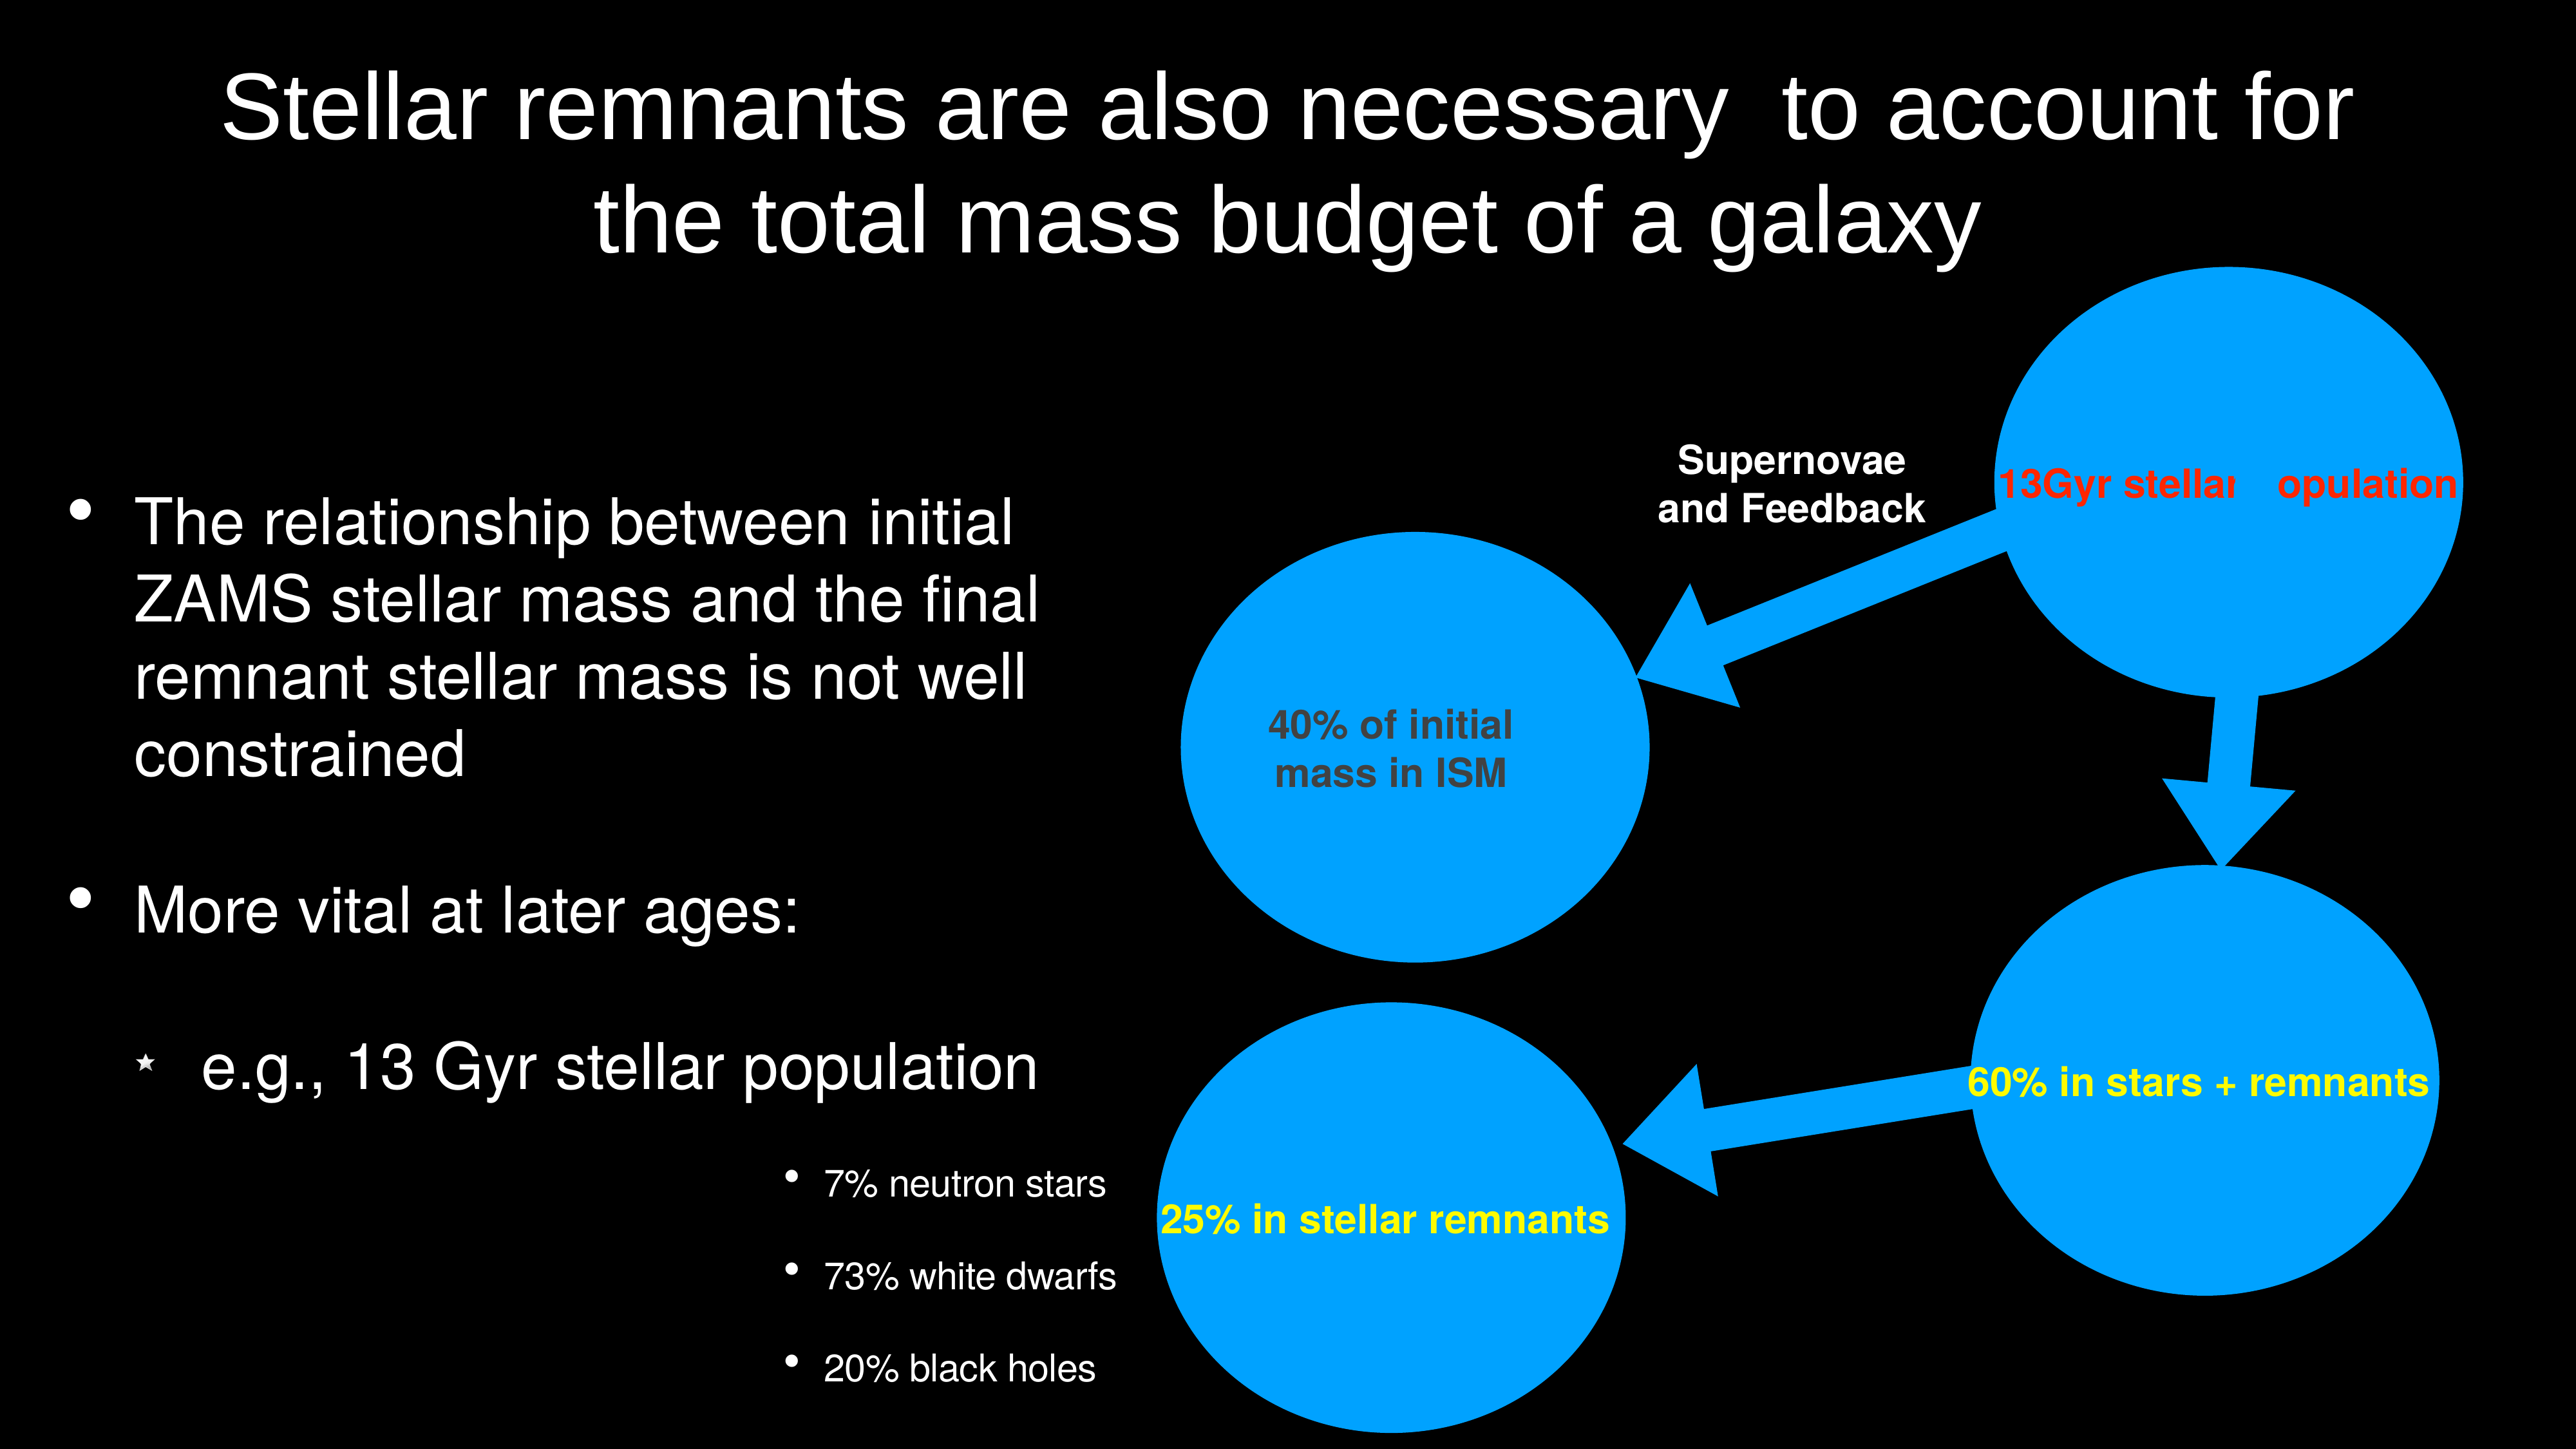

# Stellar remnants are also necessary  to account for the total mass budget of a galaxy

13Gyr stellar population
The relationship between initial ZAMS stellar mass and the final remnant stellar mass is not well constrained
More vital at later ages:
e.g., 13 Gyr stellar population
Supernovae and Feedback

40% of initial mass in ISM

60% in stars + remnants

25% in stellar remnants

7% neutron stars
73% white dwarfs
20% black holes